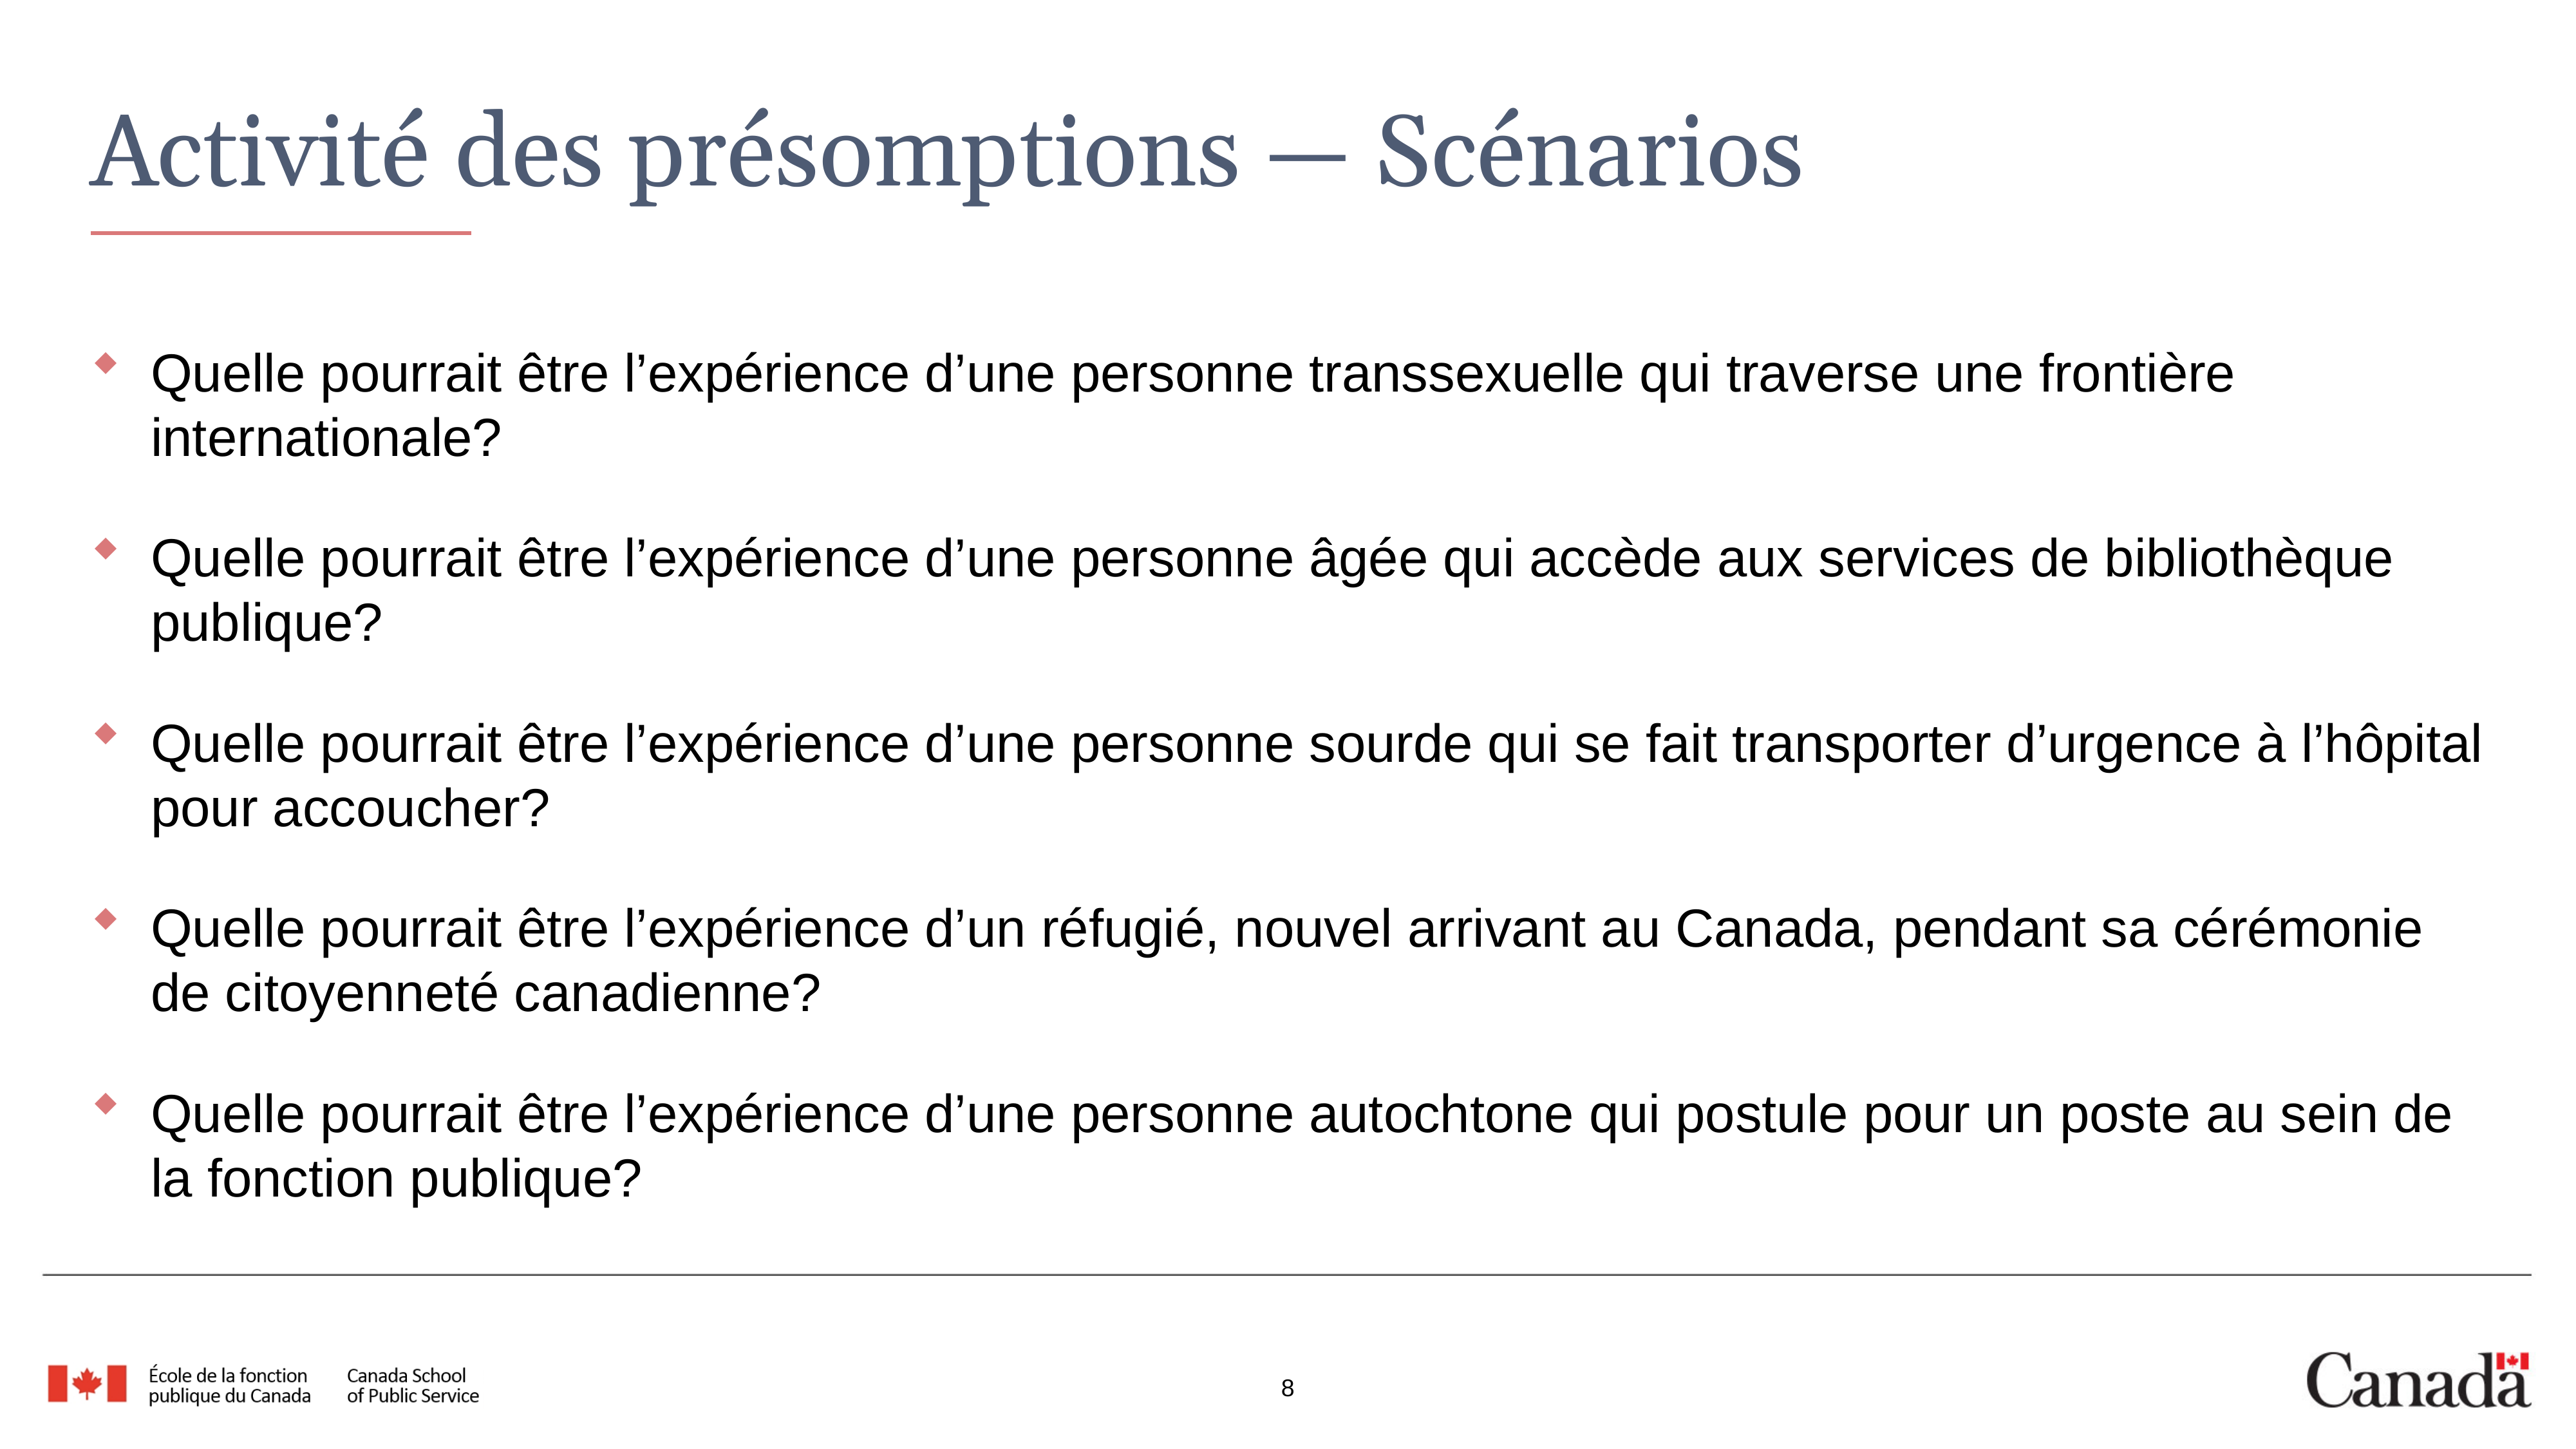

# Activité des présomptions — Scénarios

Quelle pourrait être l’expérience d’une personne transsexuelle qui traverse une frontière internationale?
Quelle pourrait être l’expérience d’une personne âgée qui accède aux services de bibliothèque publique?
Quelle pourrait être l’expérience d’une personne sourde qui se fait transporter d’urgence à l’hôpital pour accoucher?
Quelle pourrait être l’expérience d’un réfugié, nouvel arrivant au Canada, pendant sa cérémonie de citoyenneté canadienne?
Quelle pourrait être l’expérience d’une personne autochtone qui postule pour un poste au sein de la fonction publique?

8